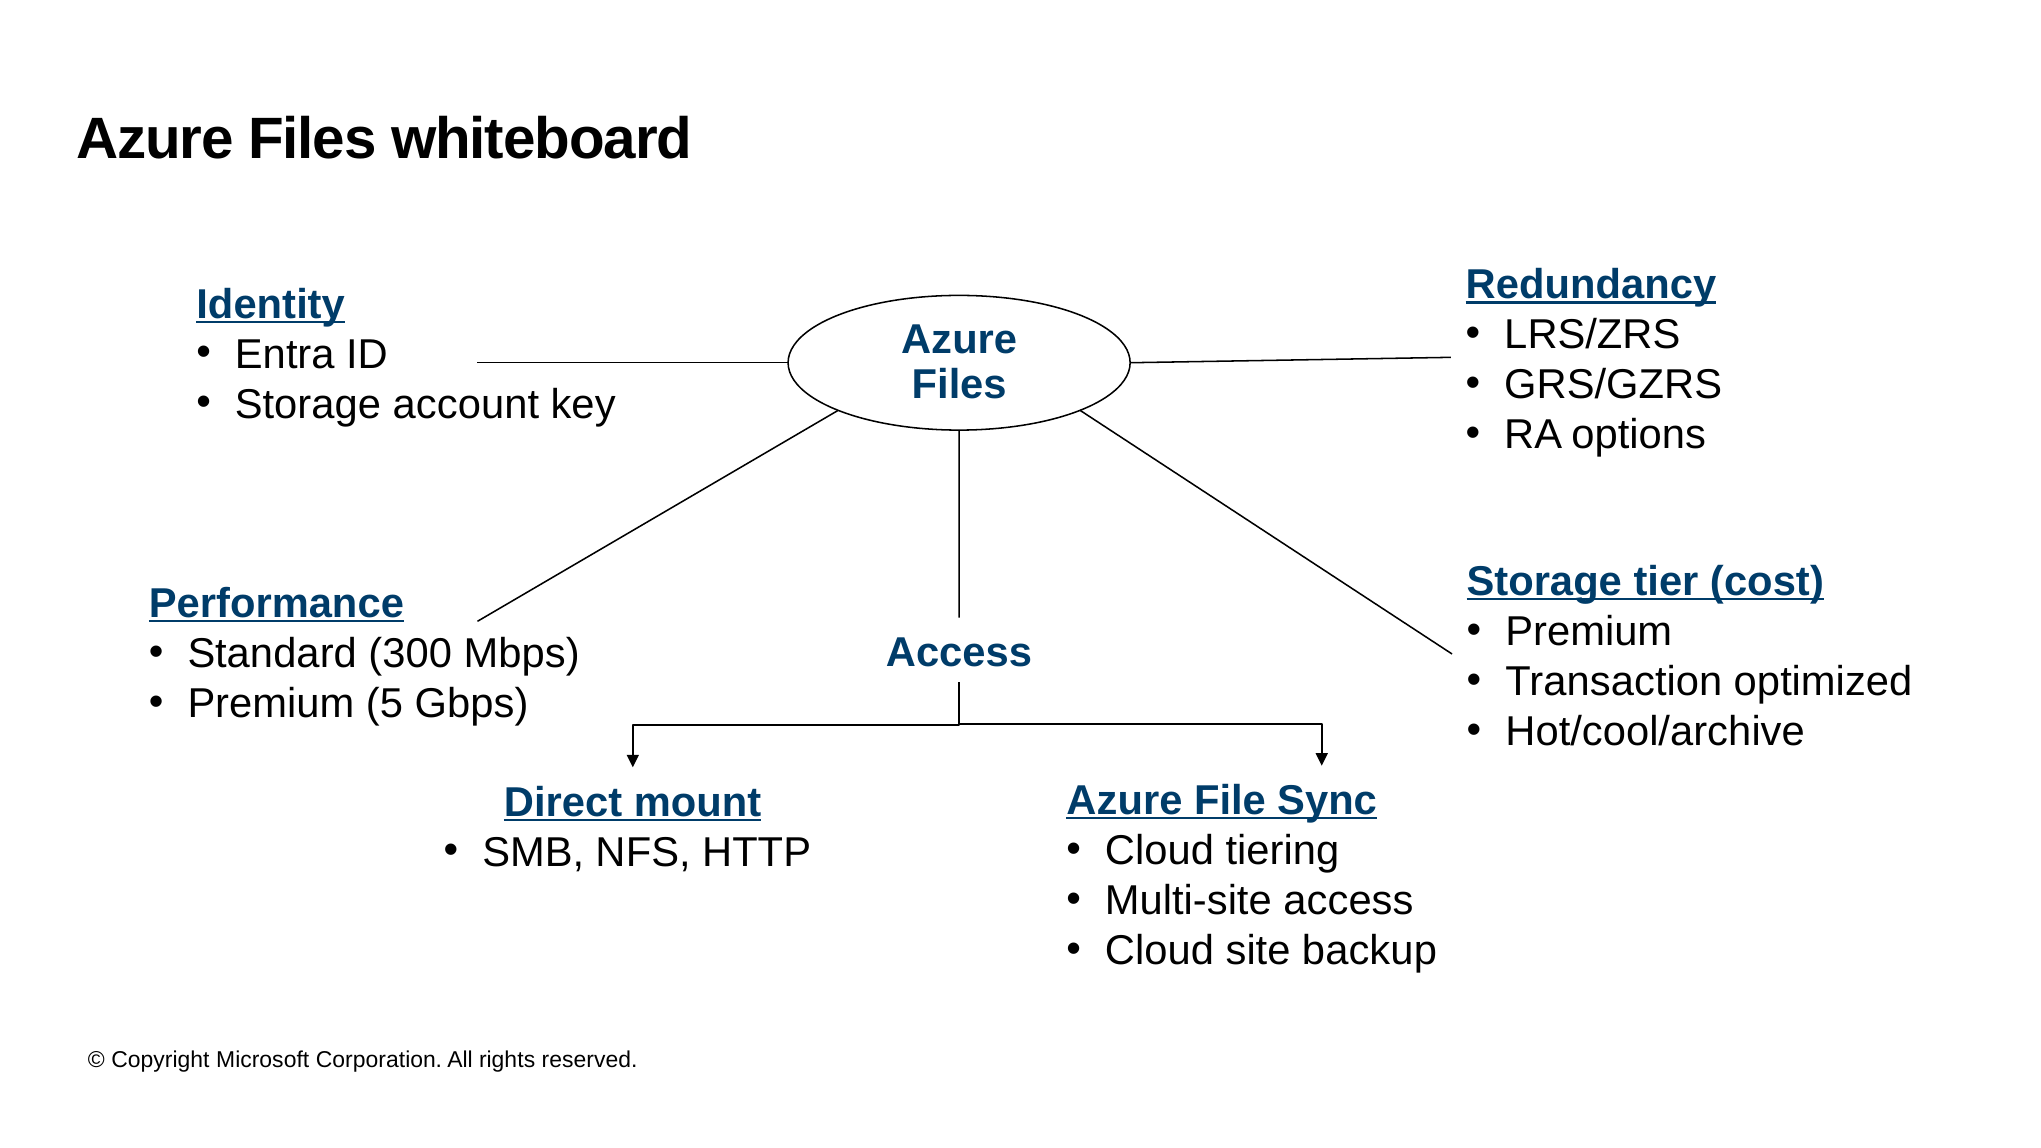

# Azure Files whiteboard
Redundancy
LRS/ZRS
GRS/GZRS
RA options
Identity
Entra ID
Storage account key

Azure Files
Storage tier (cost)
Premium
Transaction optimized
Hot/cool/archive
Performance
Standard (300 Mbps)
Premium (5 Gbps)

Access
Azure File Sync
Cloud tiering
Multi-site access
Cloud site backup
Direct mount
SMB, NFS, HTTP